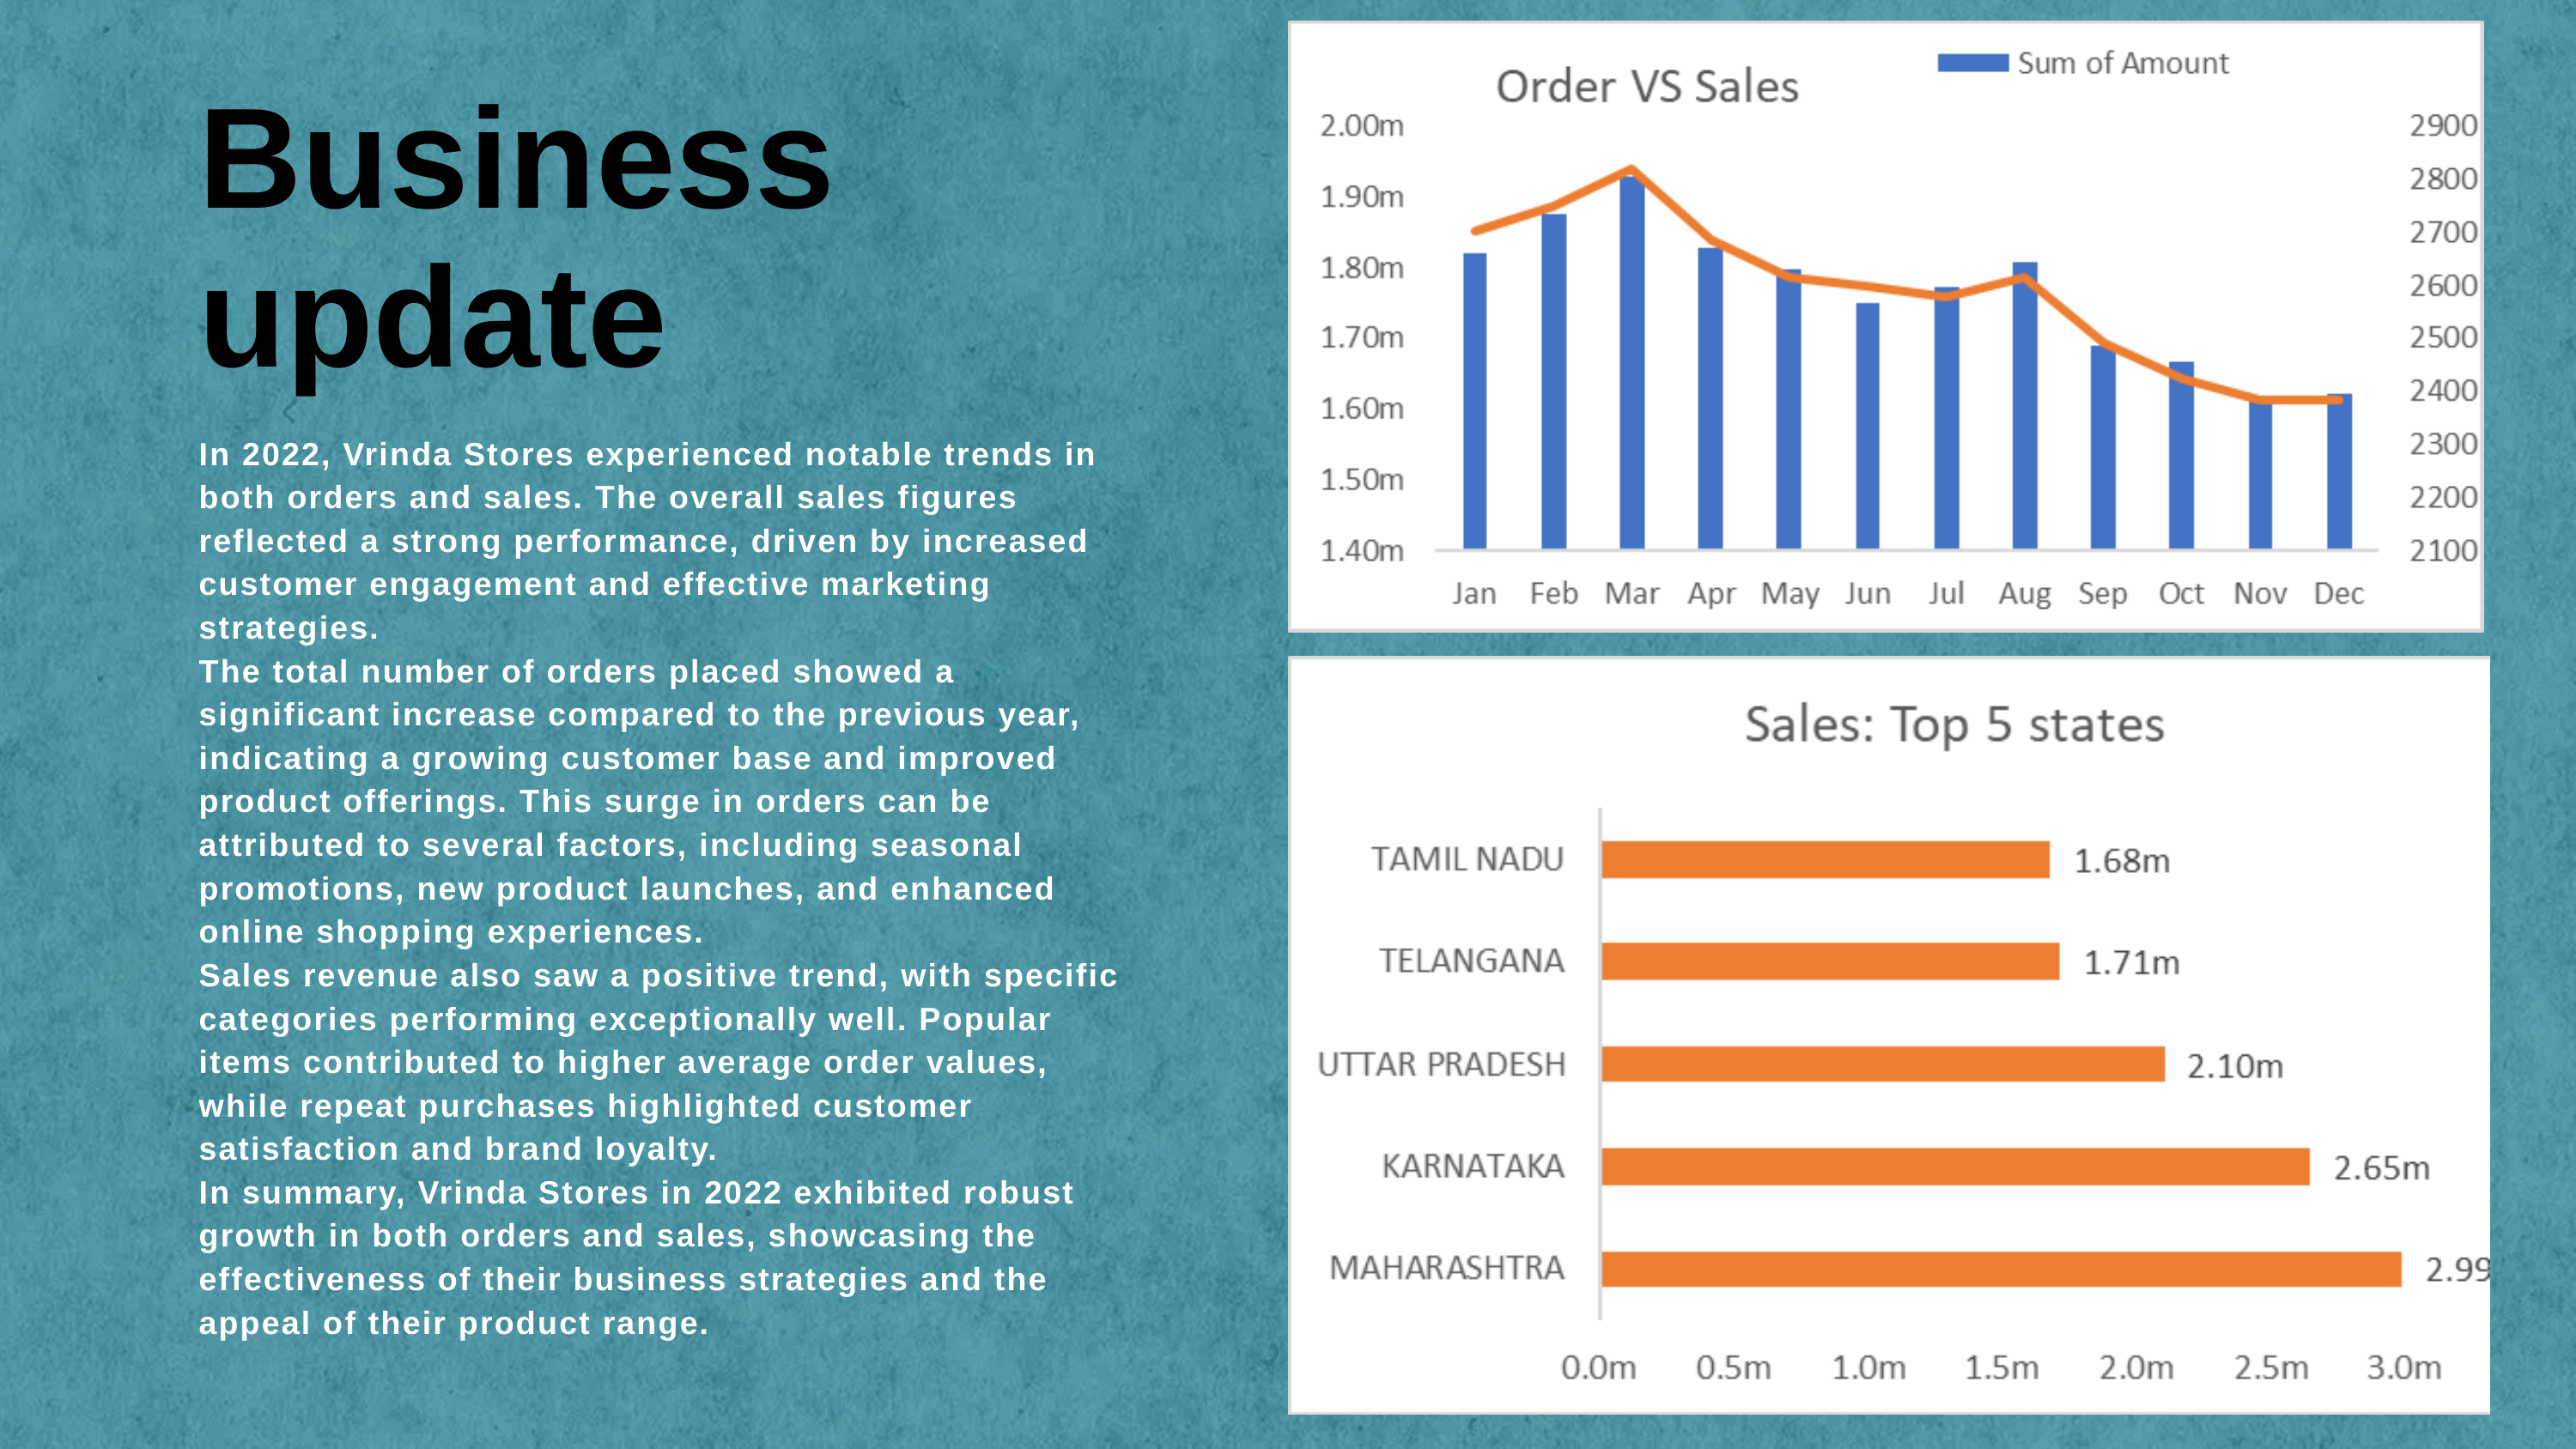

Business update
In 2022, Vrinda Stores experienced notable trends in both orders and sales. The overall sales figures reflected a strong performance, driven by increased customer engagement and effective marketing strategies.
The total number of orders placed showed a significant increase compared to the previous year, indicating a growing customer base and improved product offerings. This surge in orders can be attributed to several factors, including seasonal promotions, new product launches, and enhanced online shopping experiences.
Sales revenue also saw a positive trend, with specific categories performing exceptionally well. Popular items contributed to higher average order values, while repeat purchases highlighted customer satisfaction and brand loyalty.
In summary, Vrinda Stores in 2022 exhibited robust growth in both orders and sales, showcasing the effectiveness of their business strategies and the appeal of their product range.